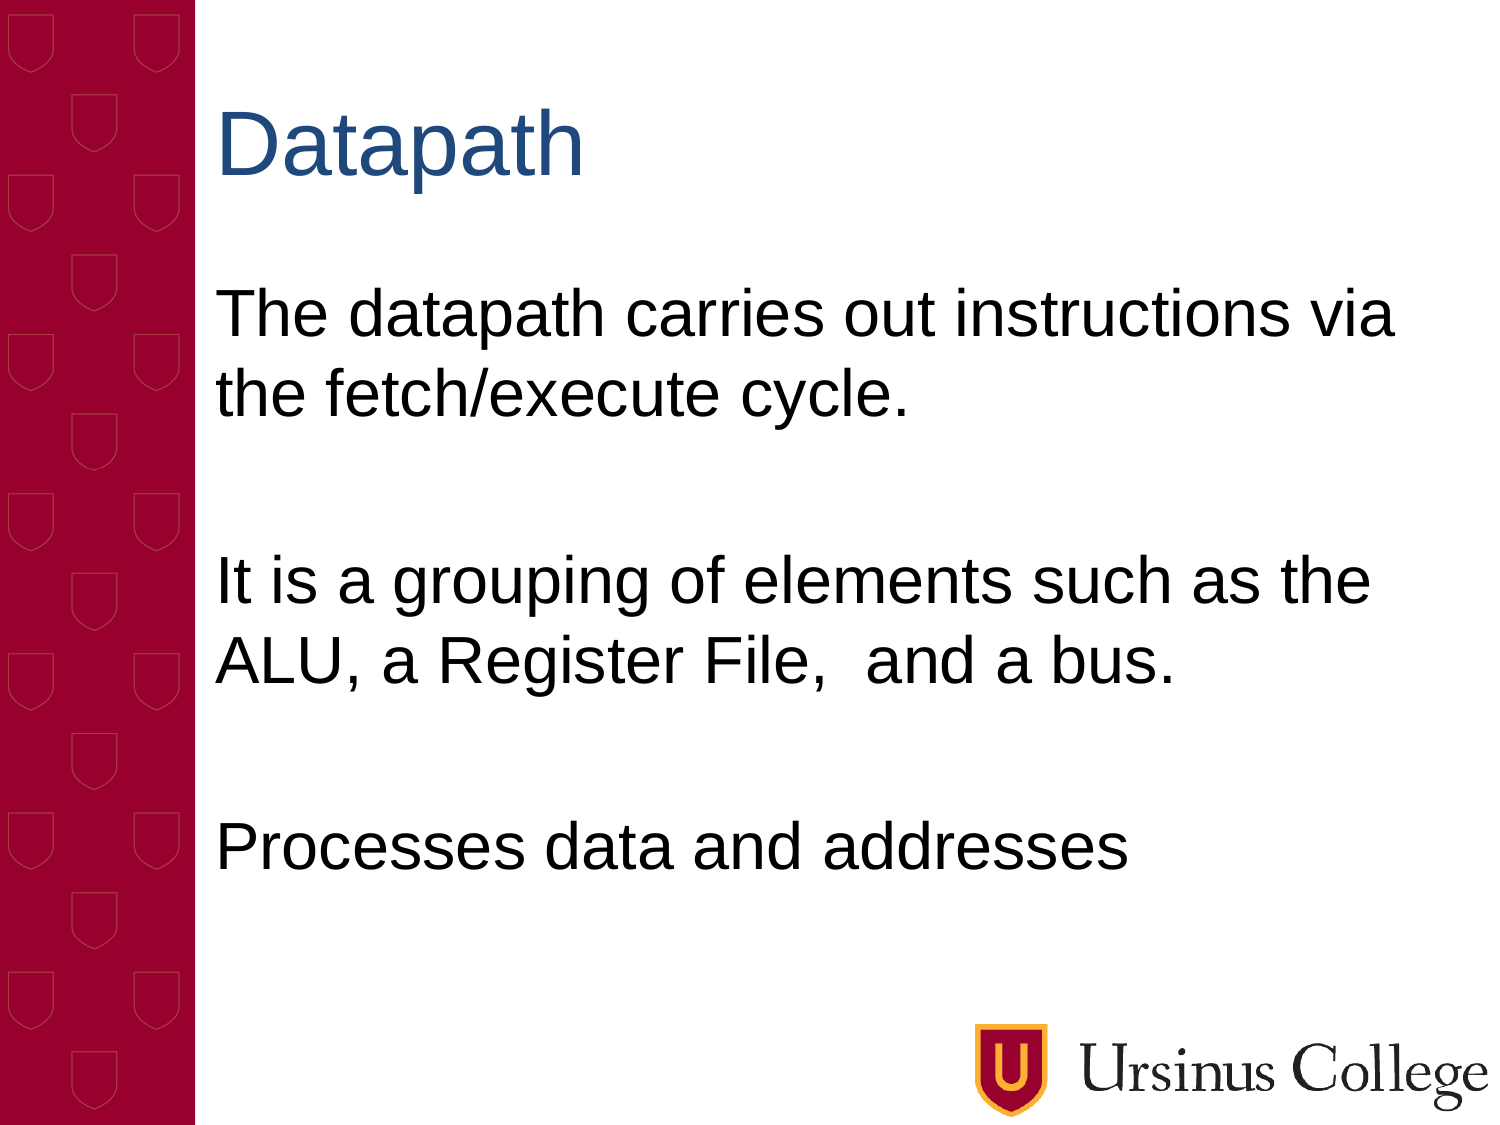

# Datapath
The datapath carries out instructions via the fetch/execute cycle.

It is a grouping of elements such as the ALU, a Register File,  and a bus.

Processes data and addresses